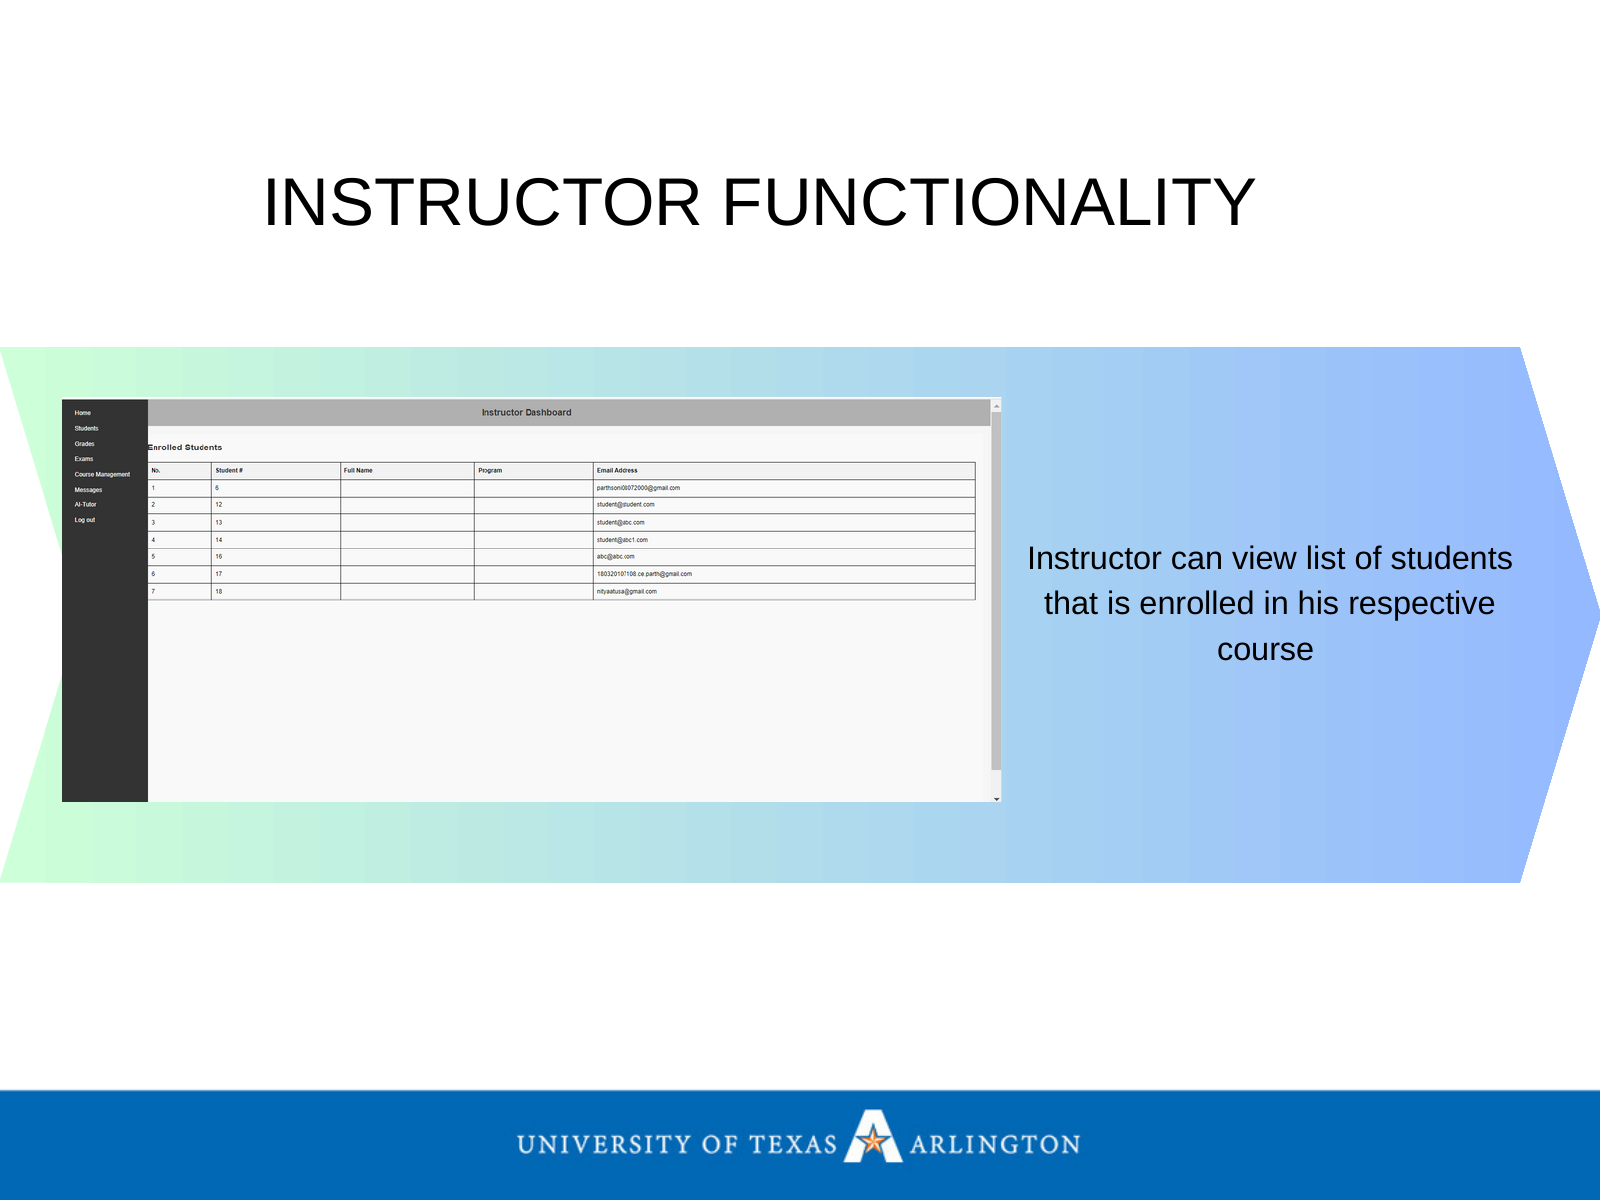

INSTRUCTOR FUNCTIONALITY

Instructor can view list of students that is enrolled in his respective course